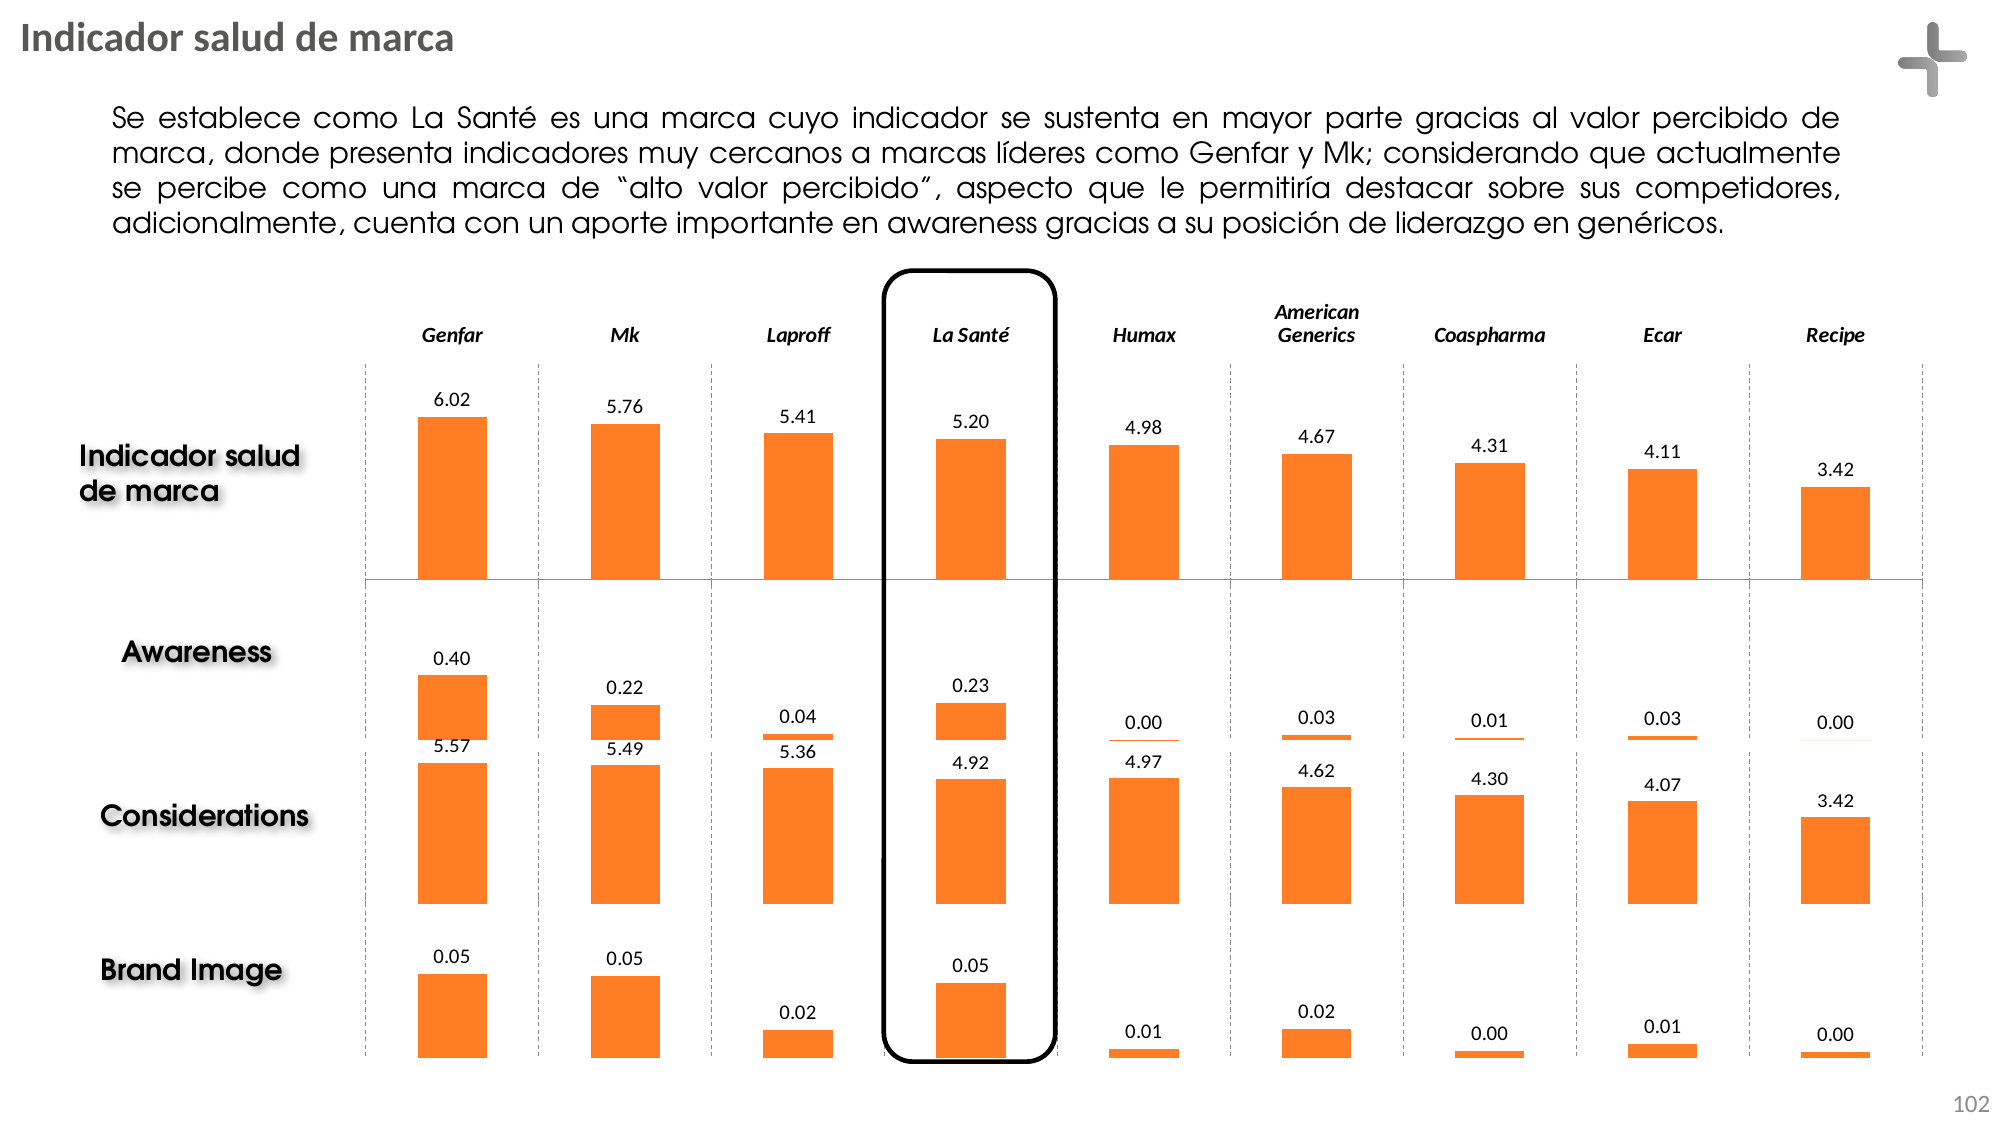

Indicador salud de marca
Se establece como La Santé es una marca cuyo indicador se sustenta en mayor parte gracias al valor percibido de marca, donde presenta indicadores muy cercanos a marcas líderes como Genfar y Mk; considerando que actualmente se percibe como una marca de “alto valor percibido”, aspecto que le permitiría destacar sobre sus competidores, adicionalmente, cuenta con un aporte importante en awareness gracias a su posición de liderazgo en genéricos.

### Chart

| Category | Brand Equity |
|---|---|
| Genfar | 6.0213605896099995 |
| Mk | 5.7577617525305556 |
| Laproff | 5.414856128232224 |
| La Santé | 5.1966762670455555 |
| Humax | 4.981123893477222 |
| American Generics | 4.669299231801112 |
| Coaspharma | 4.3106471247238884 |
| Ecar | 4.105156369537222 |
| Recipe | 3.4226848755094452 |
Indicador salud de marca

### Chart

| Category | Brand Equity |
|---|---|
| Genfar | 0.39799500000000004 |
| Mk | 0.216994 |
| Laproff | 0.035777 |
| La Santé | 0.23099800000000004 |
| Humax | 0.002025 |
| American Generics | 0.030438000000000003 |
| Coaspharma | 0.009574 |
| Ecar | 0.02761600000000001 |
| Recipe | 0.0 |
Awareness

[unsupported chart]

Considerations

### Chart

| Category | Brand Equity |
|---|---|
| Genfar | 0.05204058961 |
| Mk | 0.050884752530555556 |
| Laproff | 0.01755112823222222 |
| La Santé | 0.046305267045555557 |
| Humax | 0.005680893477222222 |
| American Generics | 0.01809623180111111 |
| Coaspharma | 0.00448312472388889 |
| Ecar | 0.008690369537222221 |
| Recipe | 0.0038168755094444445 |
Brand Image

102